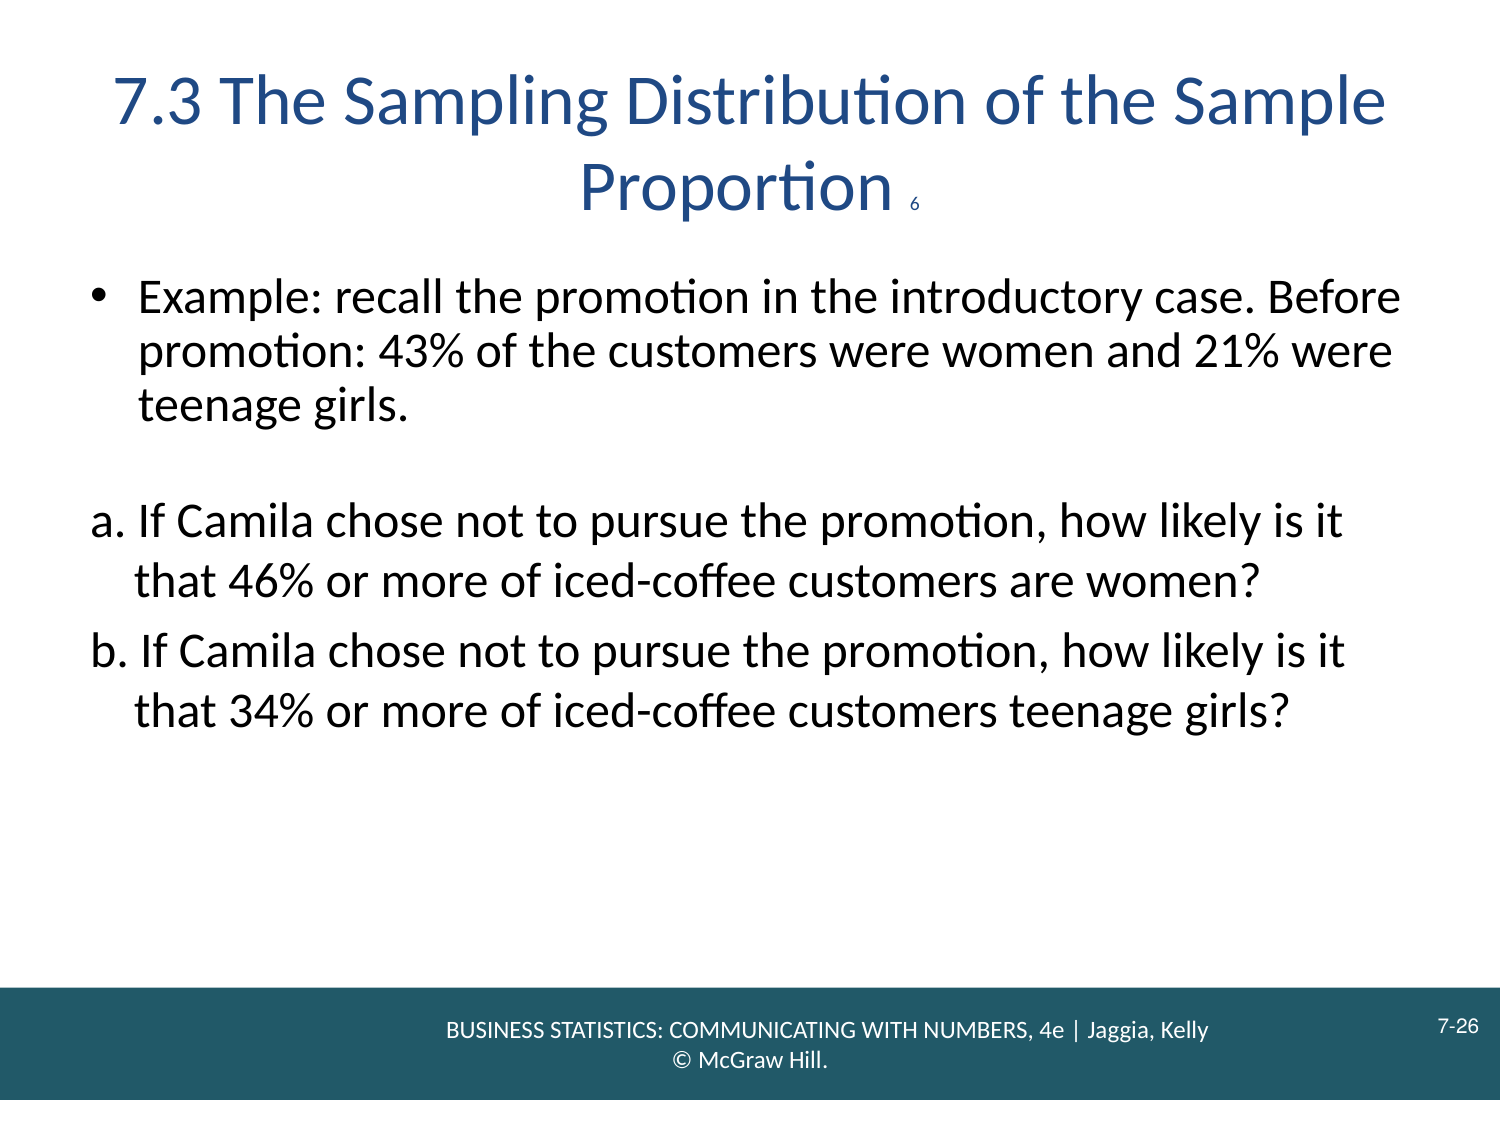

# 7.3 The Sampling Distribution of the Sample Proportion 6
Example: recall the promotion in the introductory case. Before promotion: 43% of the customers were women and 21% were teenage girls.
a. If Camila chose not to pursue the promotion, how likely is it that 46% or more of iced-coffee customers are women?
b. If Camila chose not to pursue the promotion, how likely is it that 34% or more of iced-coffee customers teenage girls?